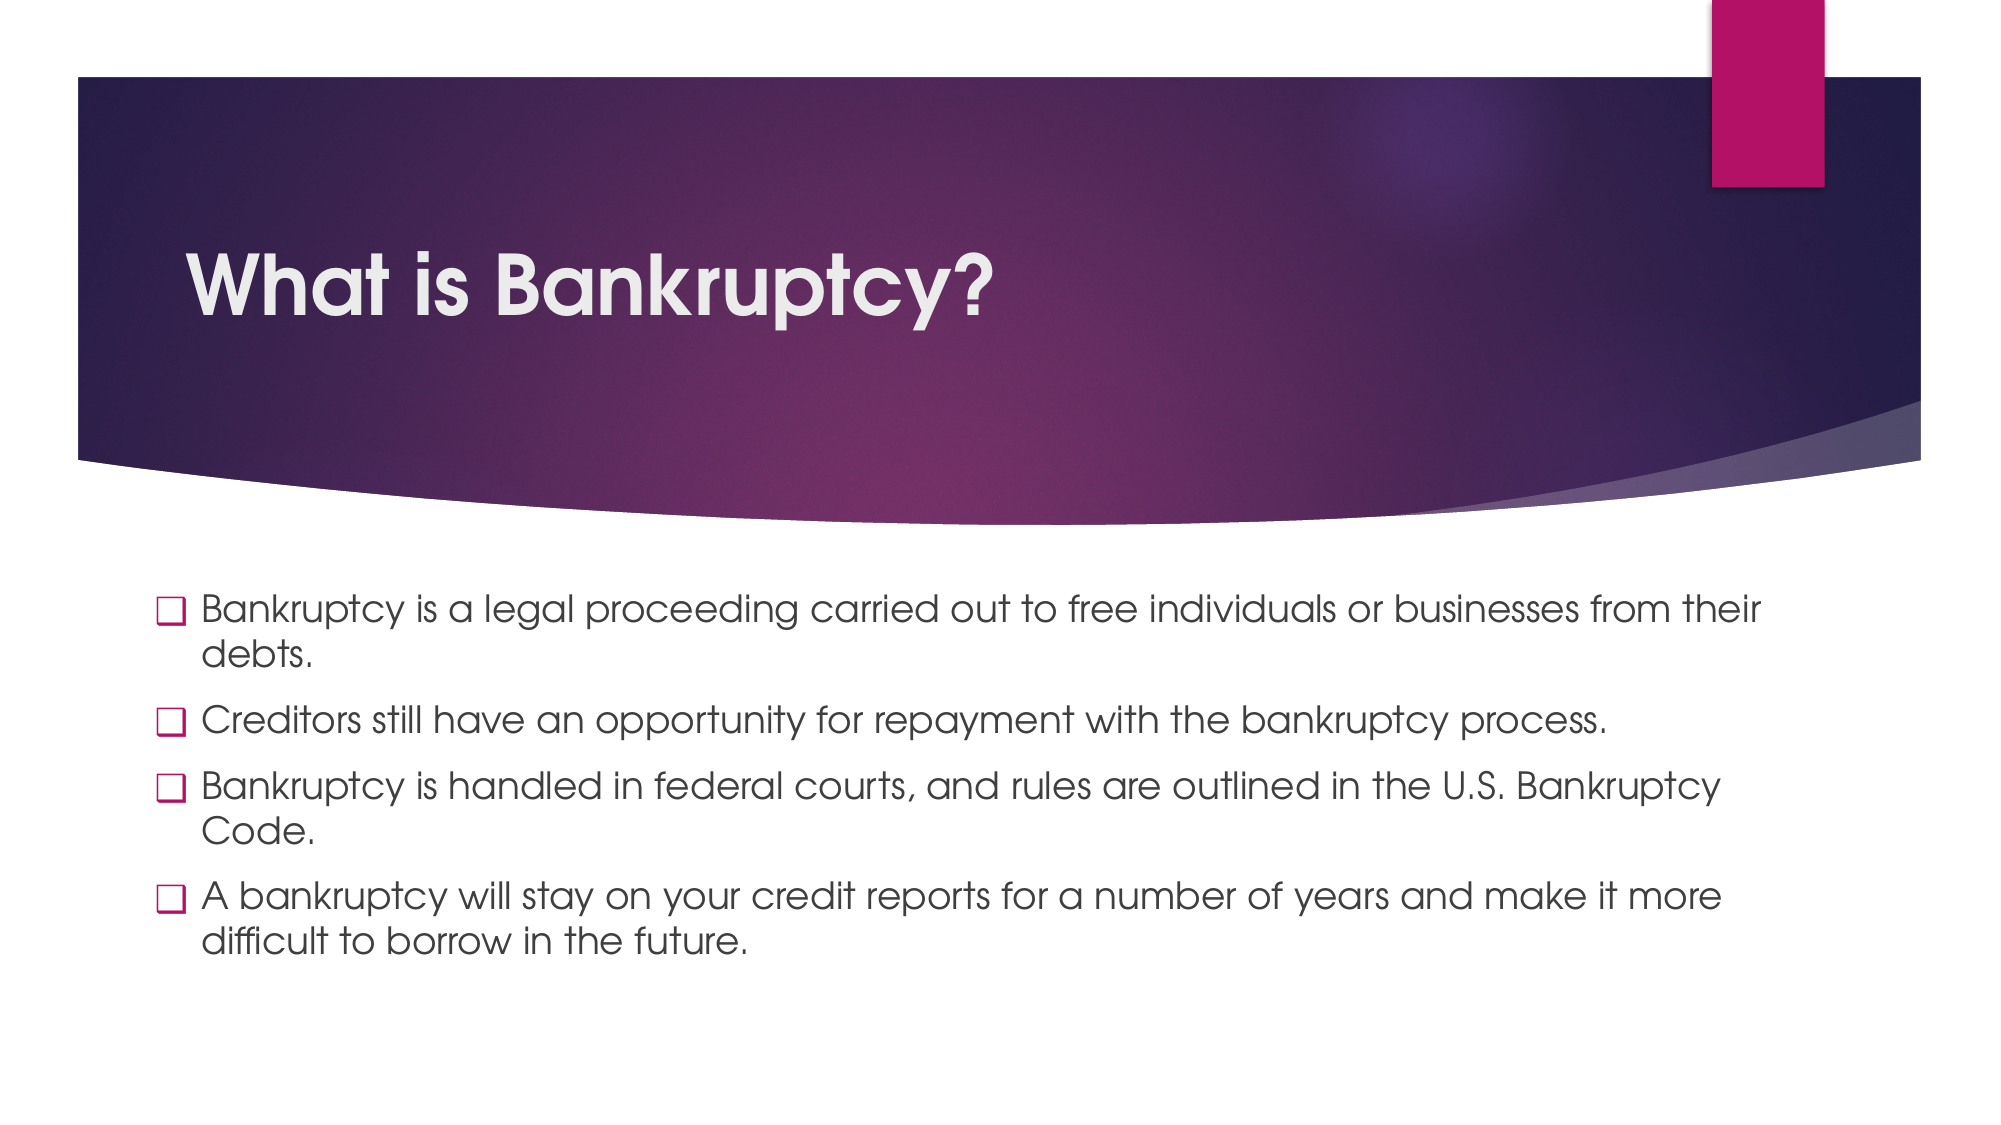

# What is Bankruptcy?
Bankruptcy is a legal proceeding carried out to free individuals or businesses from their debts.
Creditors still have an opportunity for repayment with the bankruptcy process.
Bankruptcy is handled in federal courts, and rules are outlined in the U.S. Bankruptcy Code.
A bankruptcy will stay on your credit reports for a number of years and make it more difficult to borrow in the future.